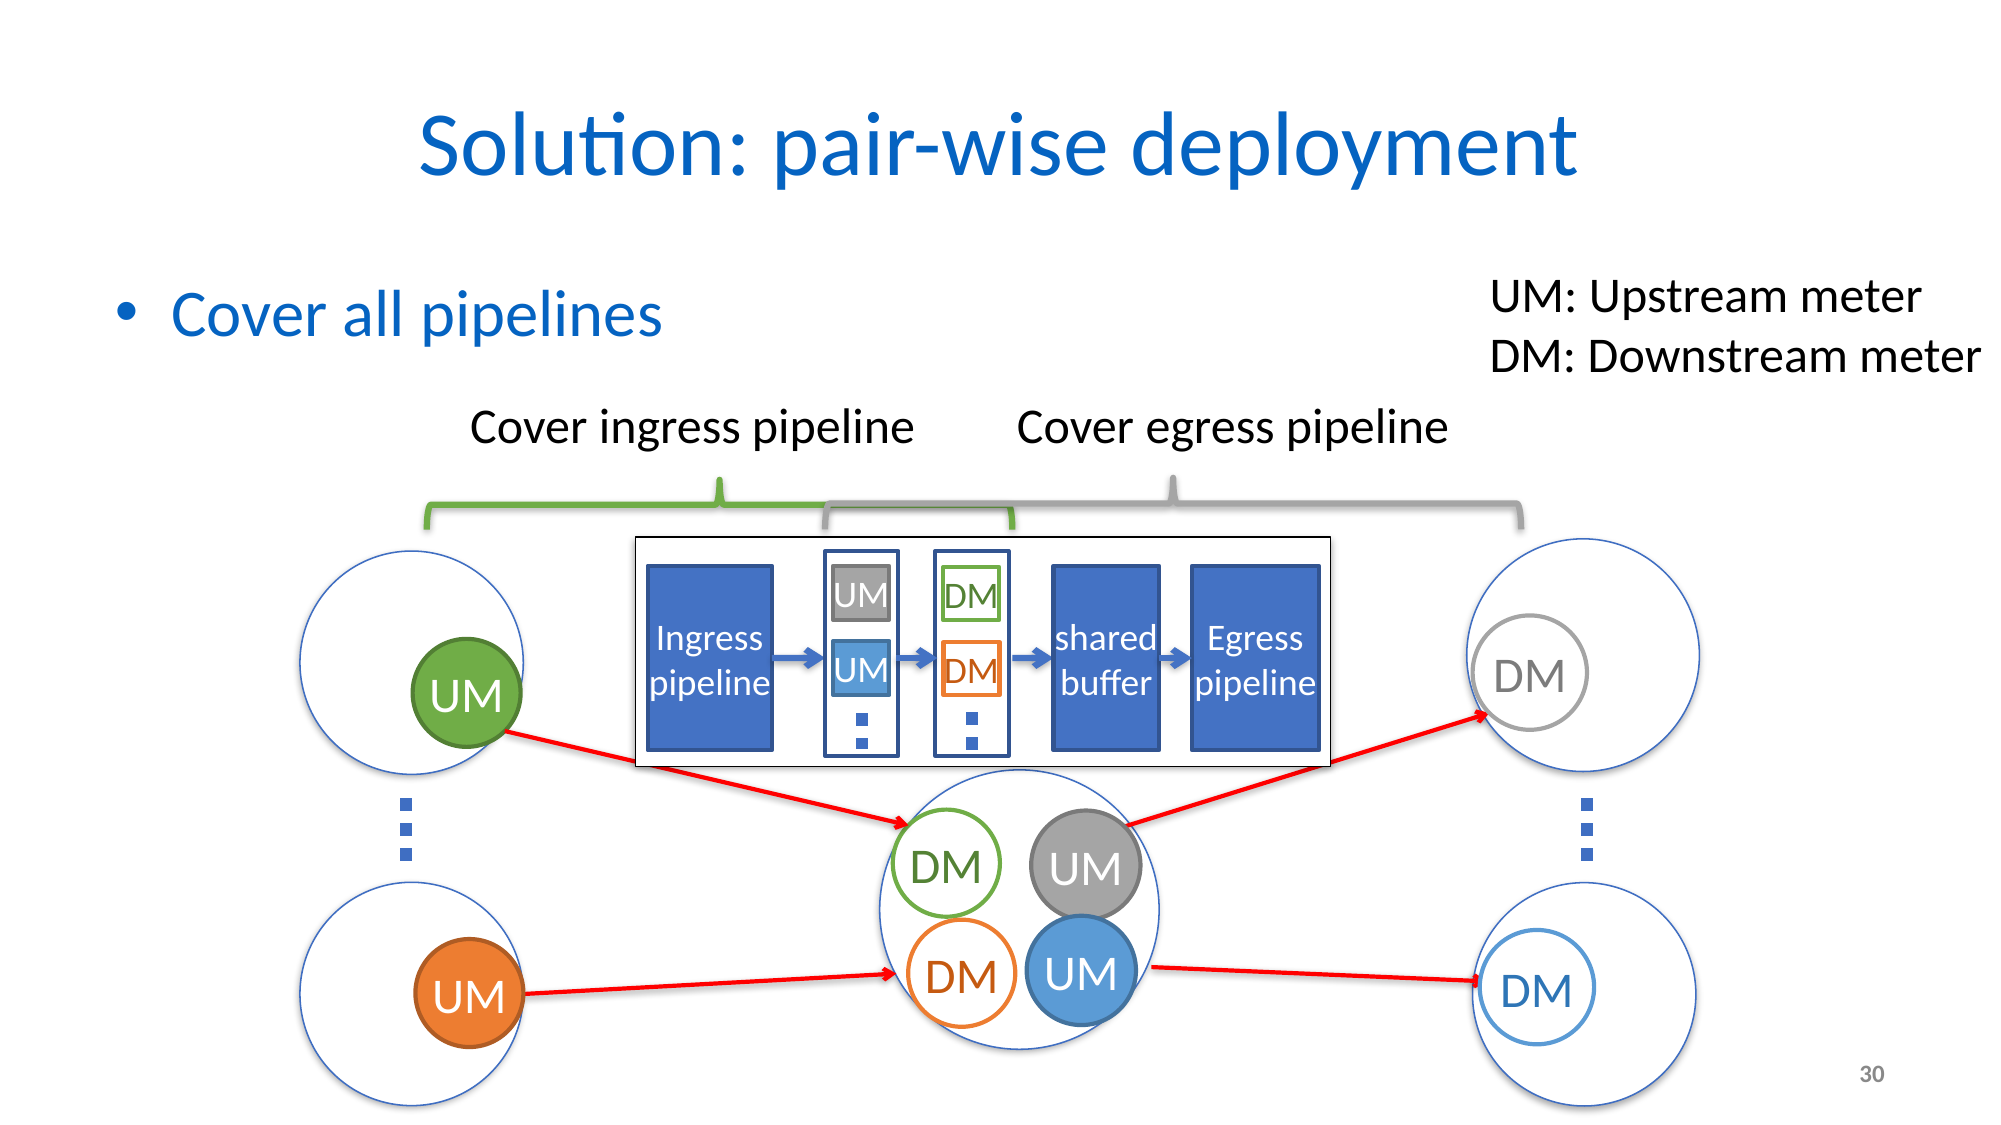

# Solution: pair-wise deployment

UM: Upstream meter
DM: Downstream meter
Cover all pipelines
Cover ingress pipeline
Cover egress pipeline

Ingress pipeline
shared
buffer
Egress pipeline

UM
DM
UM
DM
DM
UM

DM
UM

UM
DM
DM
UM
30